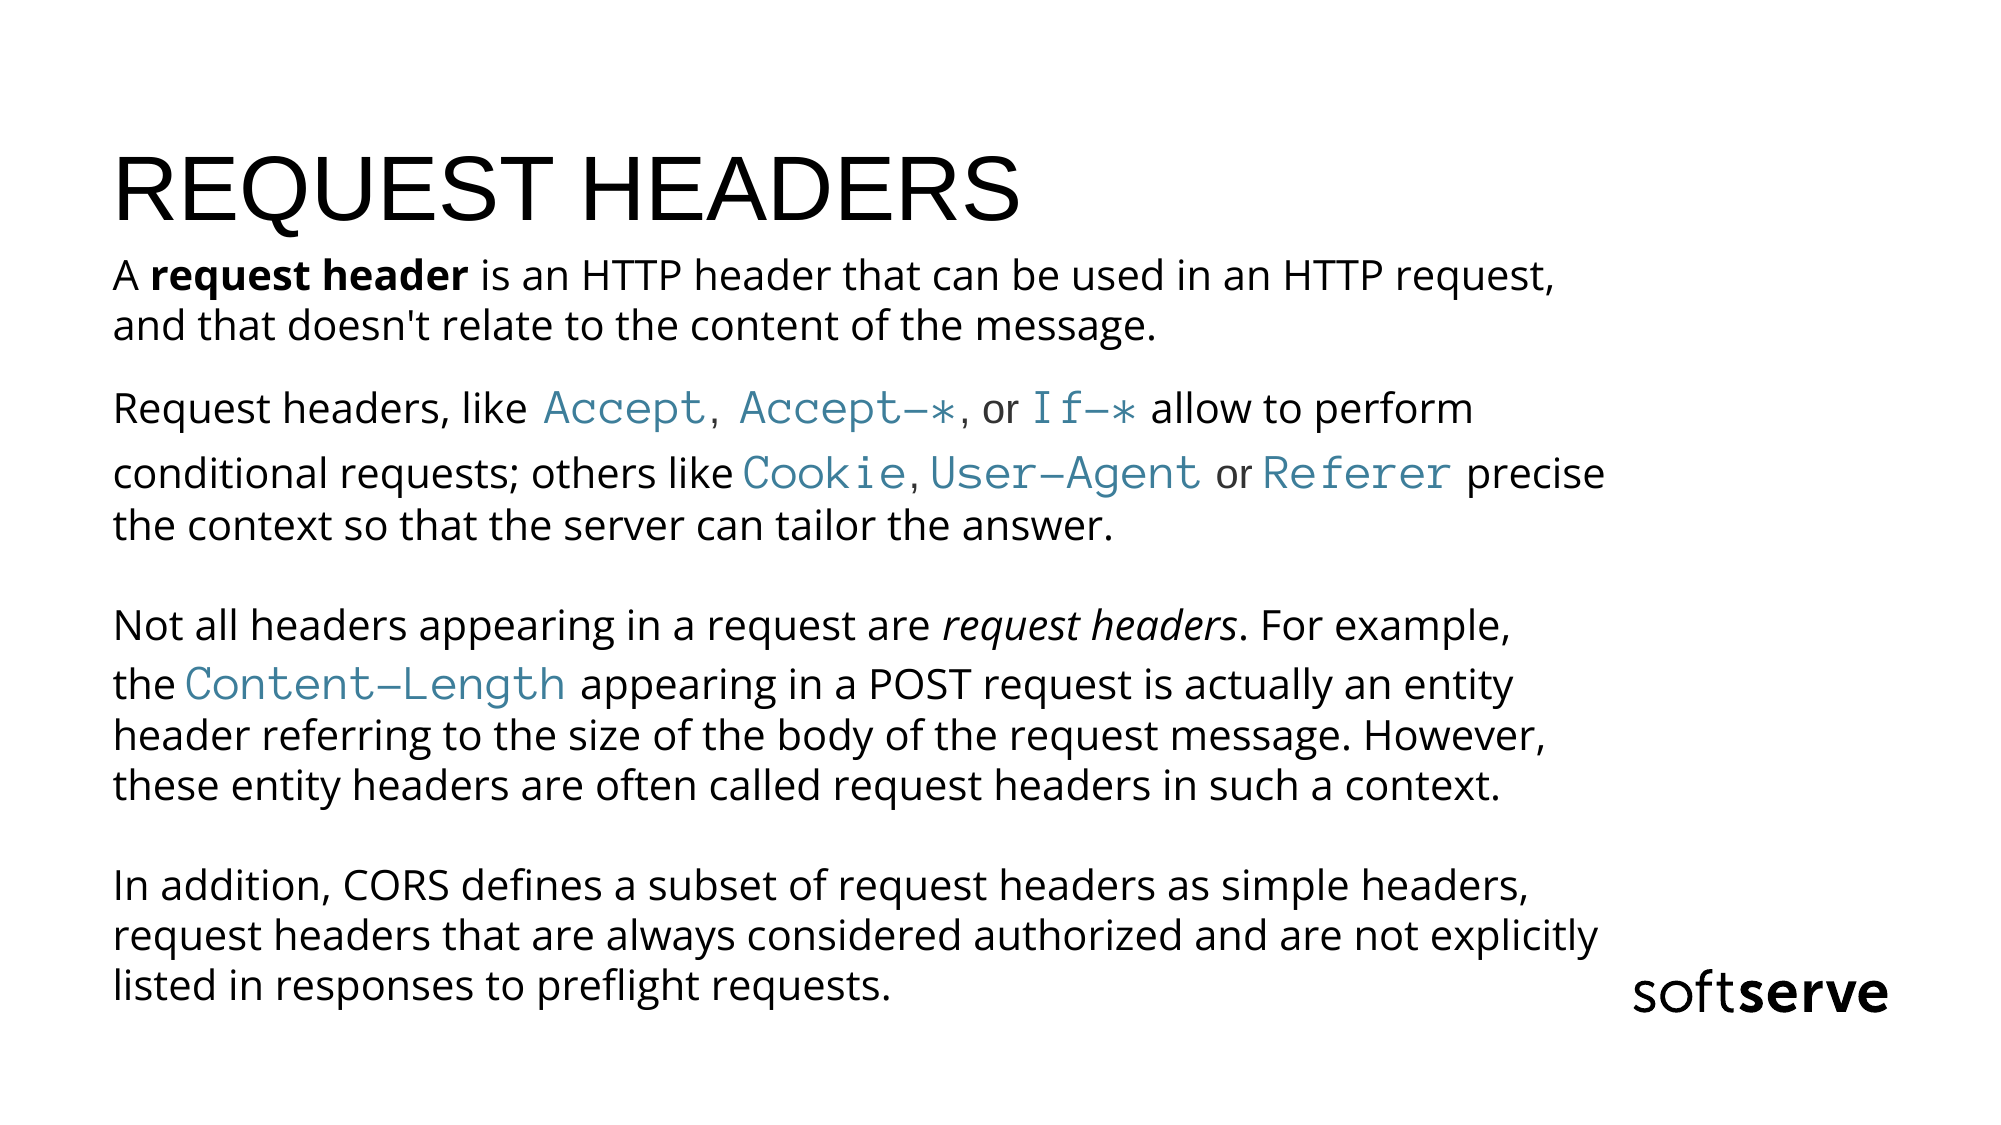

REQUEST HEADERS
A request header is an HTTP header that can be used in an HTTP request, and that doesn't relate to the content of the message.
Request headers, like Accept, Accept-*, or If-* allow to perform conditional requests; others like Cookie, User-Agent or Referer precise the context so that the server can tailor the answer.

Not all headers appearing in a request are request headers. For example, the Content-Length appearing in a POST request is actually an entity header referring to the size of the body of the request message. However, these entity headers are often called request headers in such a context.

In addition, CORS defines a subset of request headers as simple headers, request headers that are always considered authorized and are not explicitly listed in responses to preflight requests.